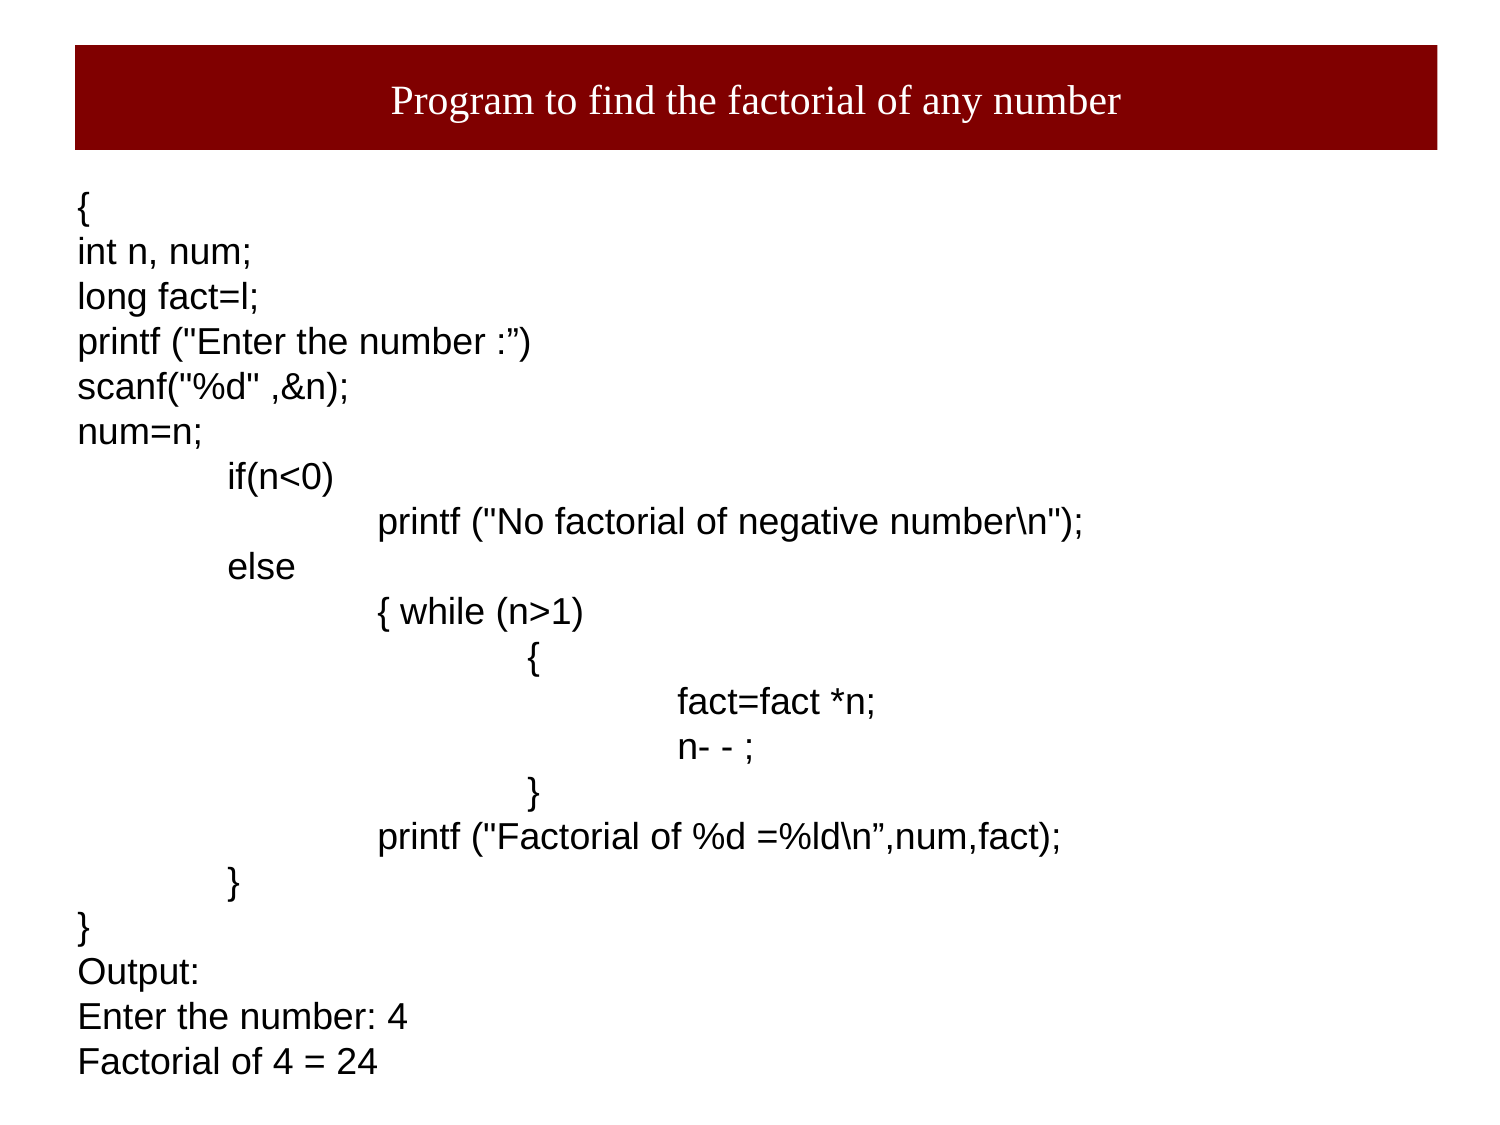

# Program to find the factorial of any number
{
int n, num;
long fact=l;
printf ("Enter the number :”)
scanf("%d" ,&n);
num=n;
	if(n<0)
		printf ("No factorial of negative number\n");
	else
		{ while (n>1)
			{
				fact=fact *n;
				n- - ;
			}
		printf ("Factorial of %d =%ld\n”,num,fact);
	}
}
Output:
Enter the number: 4
Factorial of 4 = 24